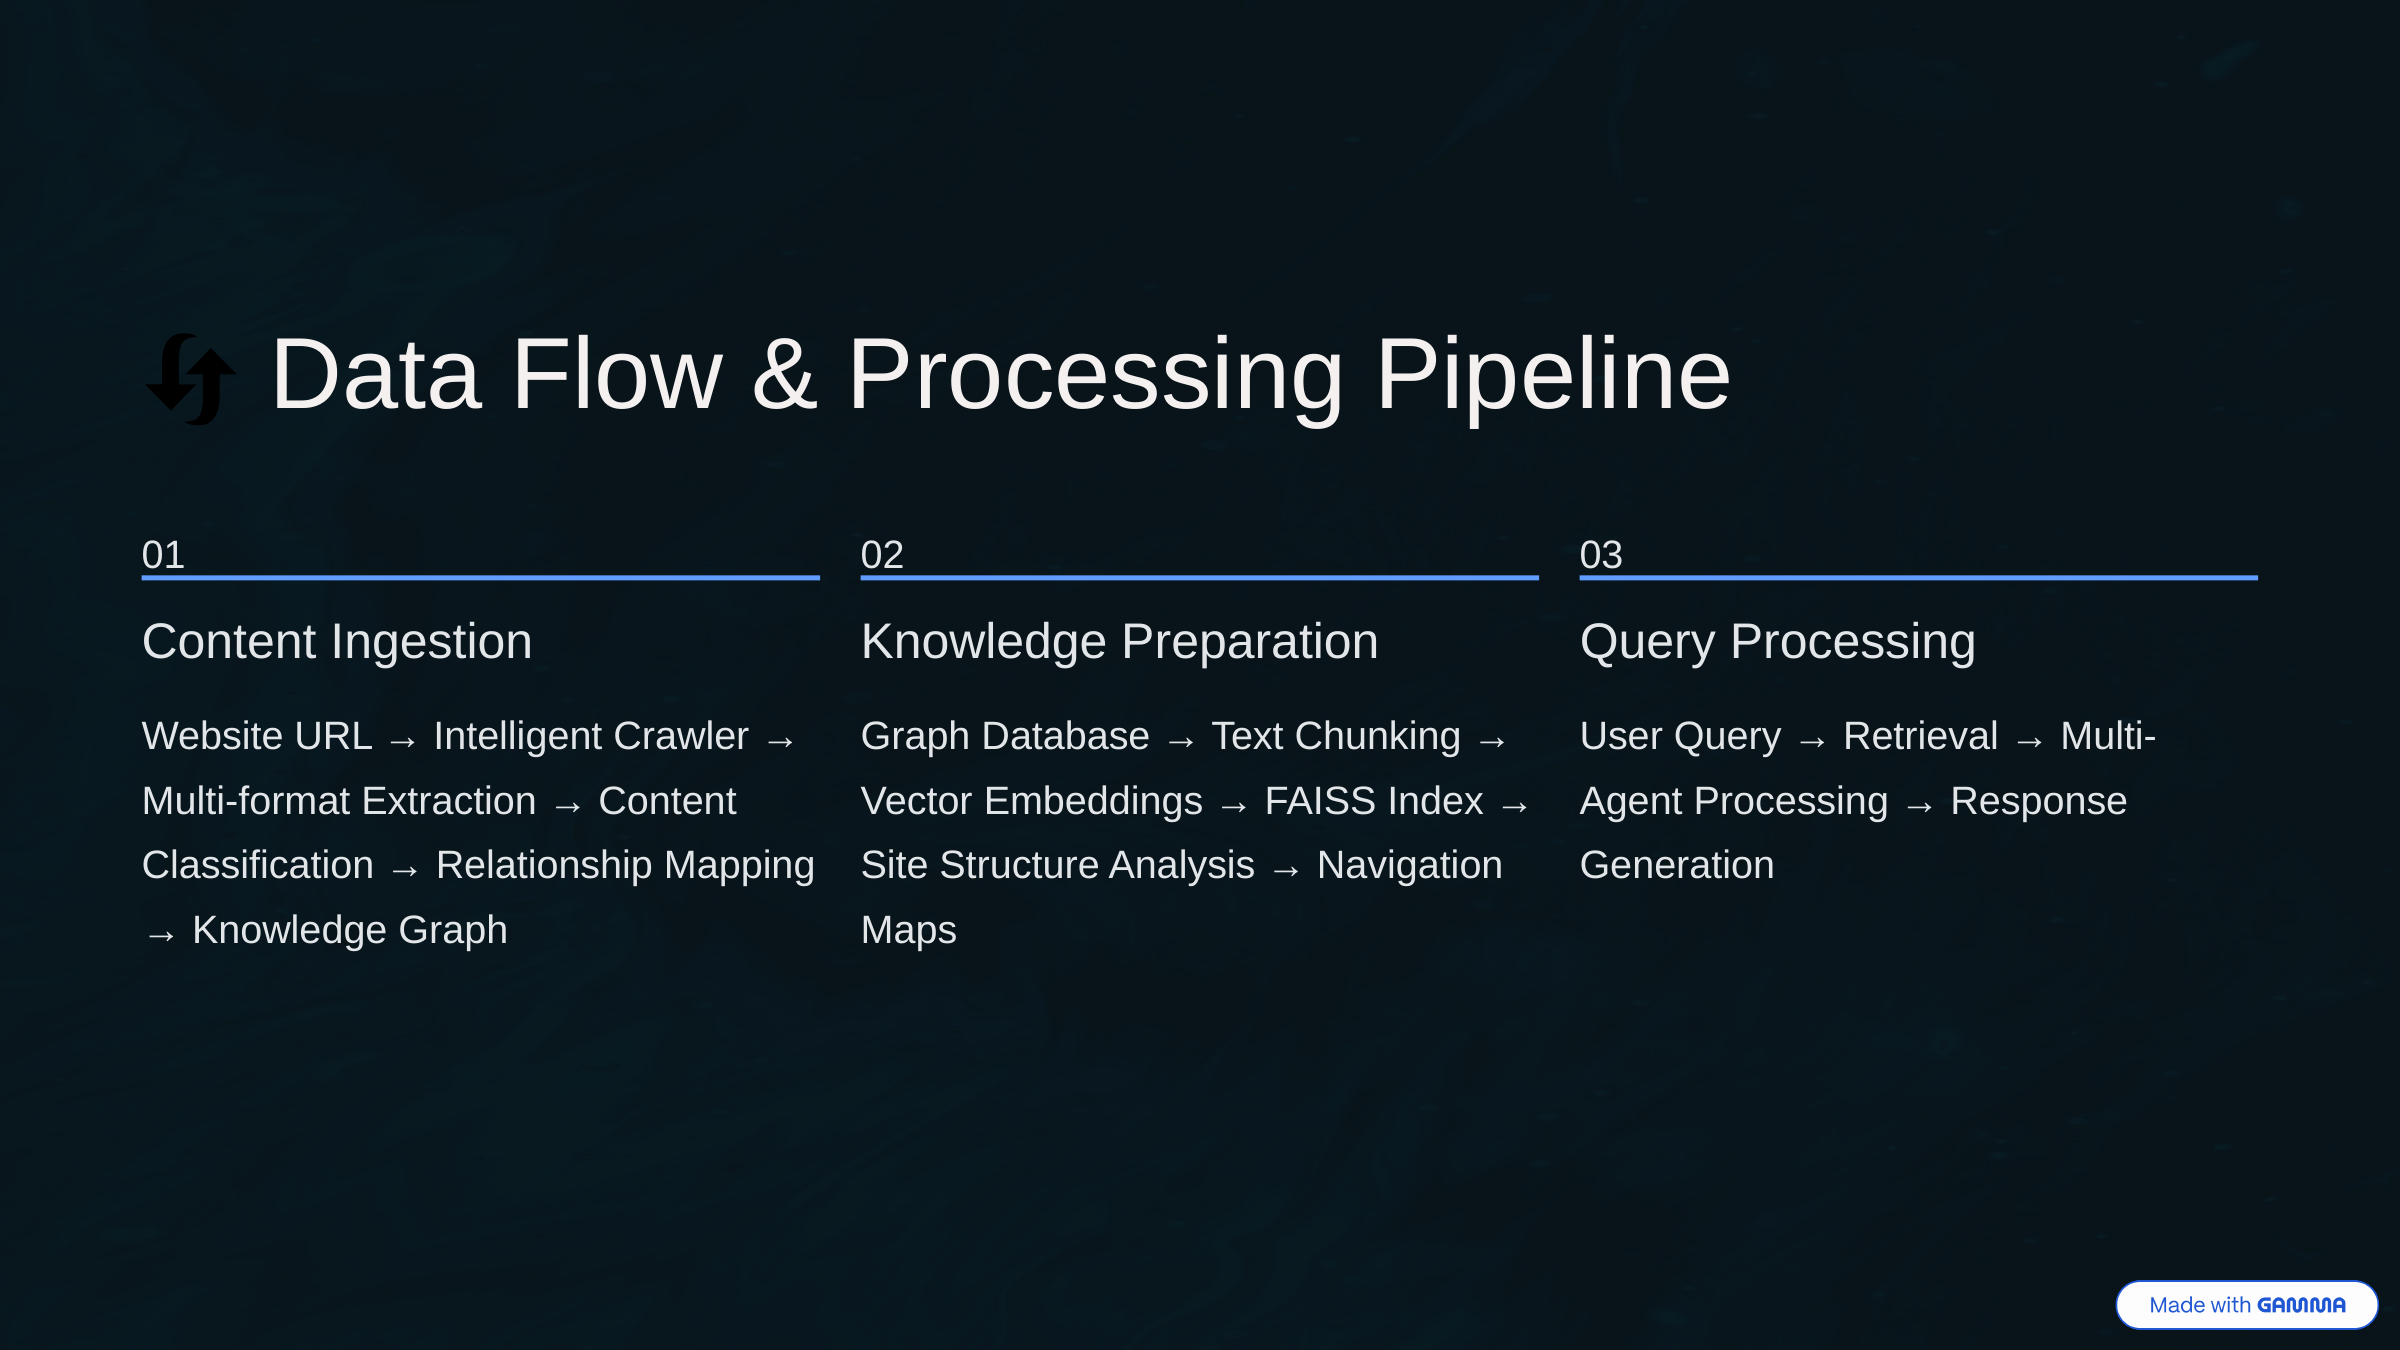

🔄 Data Flow & Processing Pipeline
01
02
03

Content Ingestion
Knowledge Preparation
Query Processing
Website URL → Intelligent Crawler → Multi-format Extraction → Content Classification → Relationship Mapping → Knowledge Graph
Graph Database → Text Chunking → Vector Embeddings → FAISS Index → Site Structure Analysis → Navigation Maps
User Query → Retrieval → Multi-Agent Processing → Response Generation